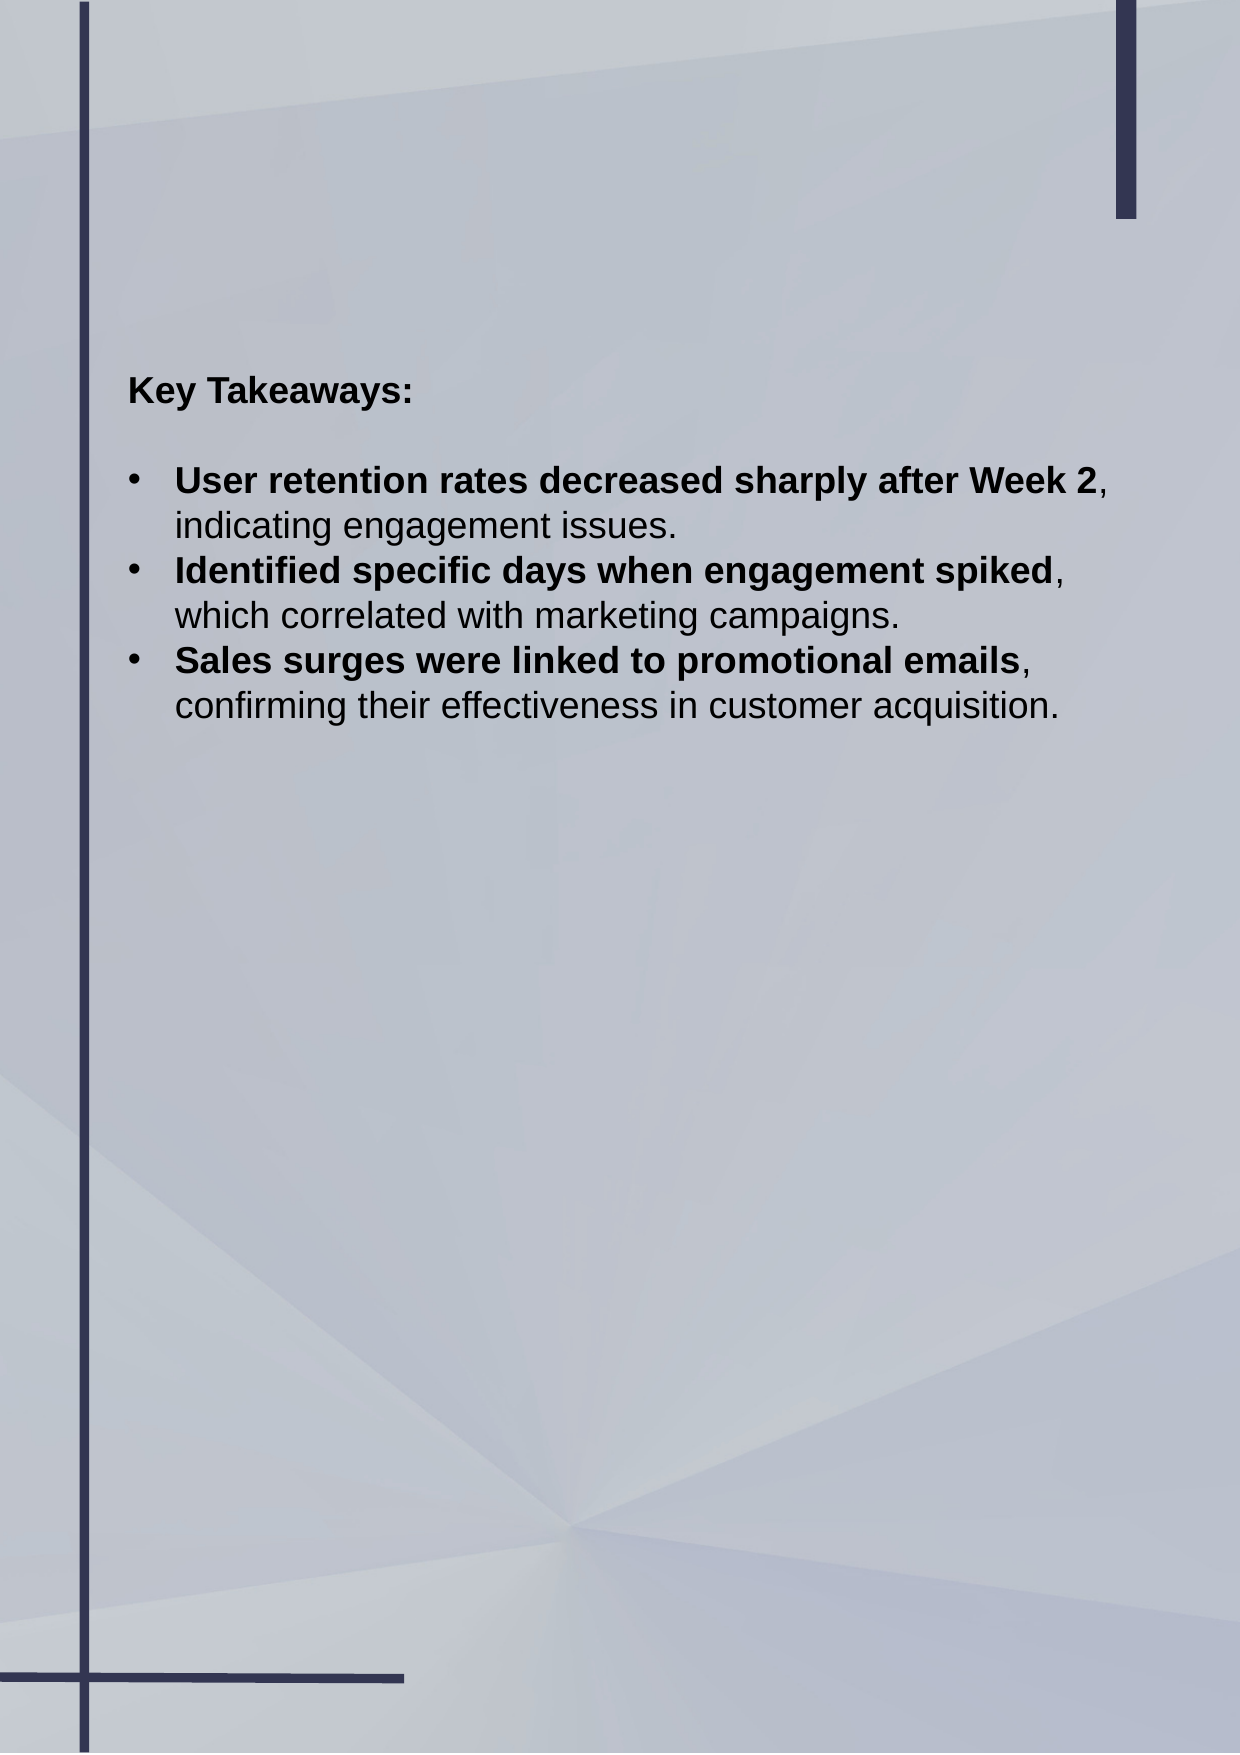

Key Takeaways:

User retention rates decreased sharply after Week 2, indicating engagement issues.
Identified specific days when engagement spiked, which correlated with marketing campaigns.
Sales surges were linked to promotional emails, confirming their effectiveness in customer acquisition.